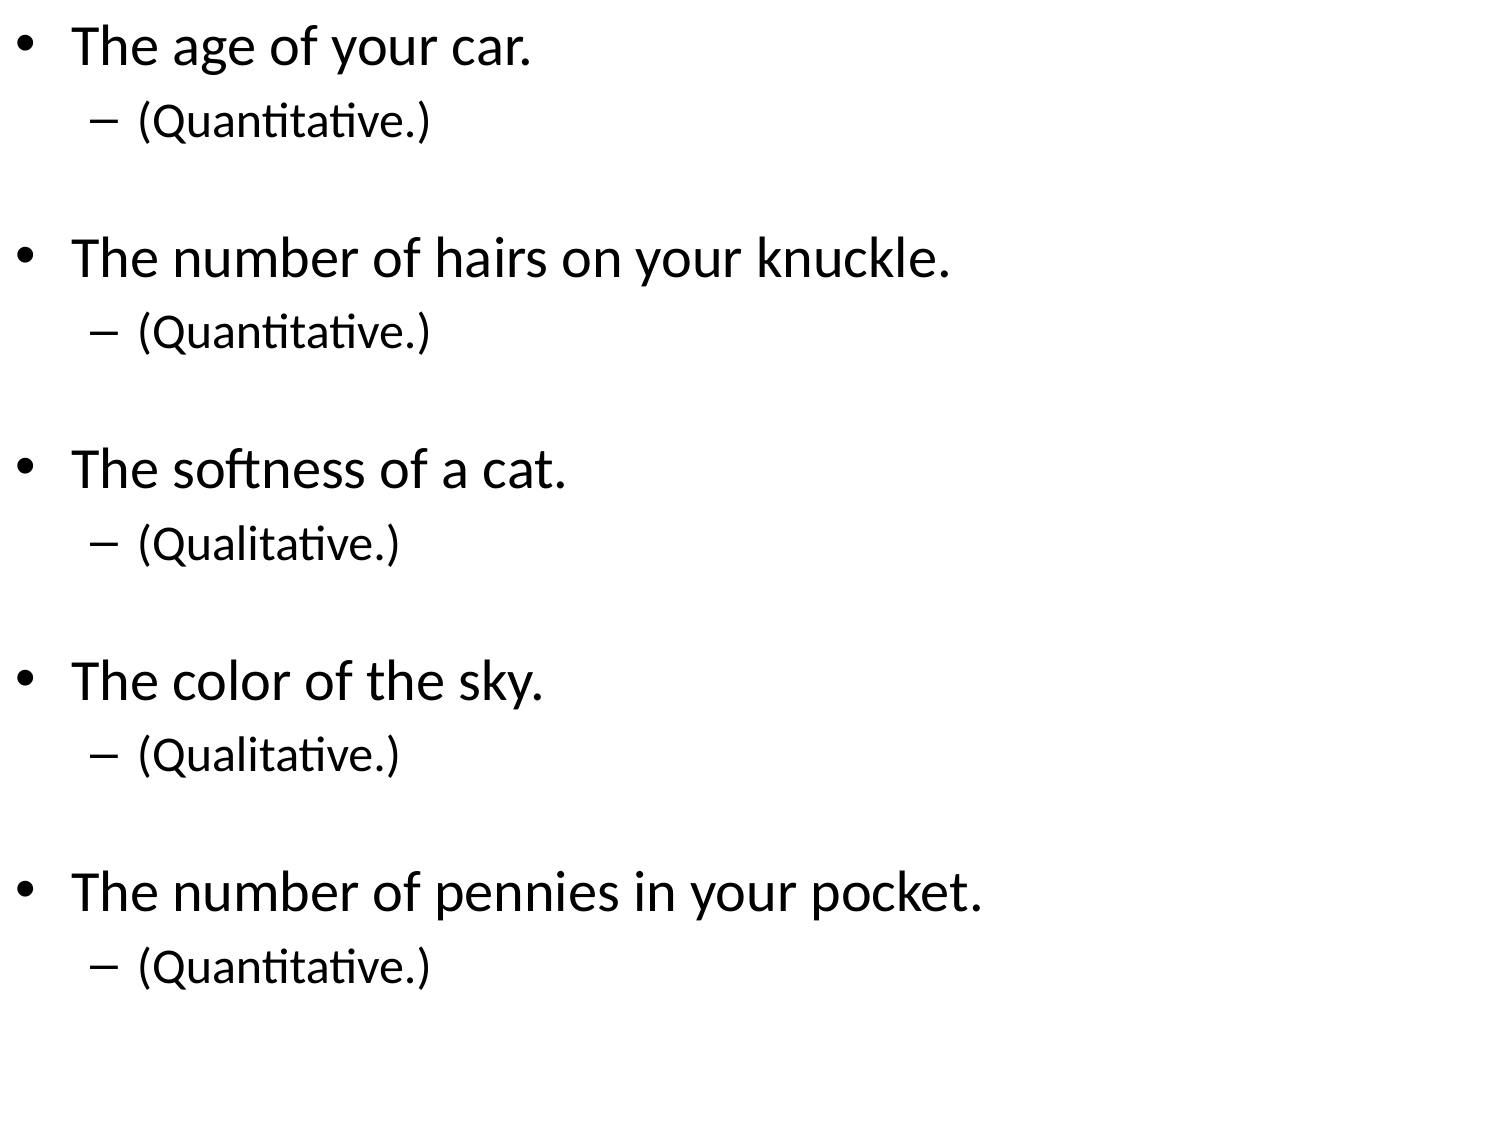

The age of your car.
(Quantitative.)
The number of hairs on your knuckle.
(Quantitative.)
The softness of a cat.
(Qualitative.)
The color of the sky.
(Qualitative.)
The number of pennies in your pocket.
(Quantitative.)